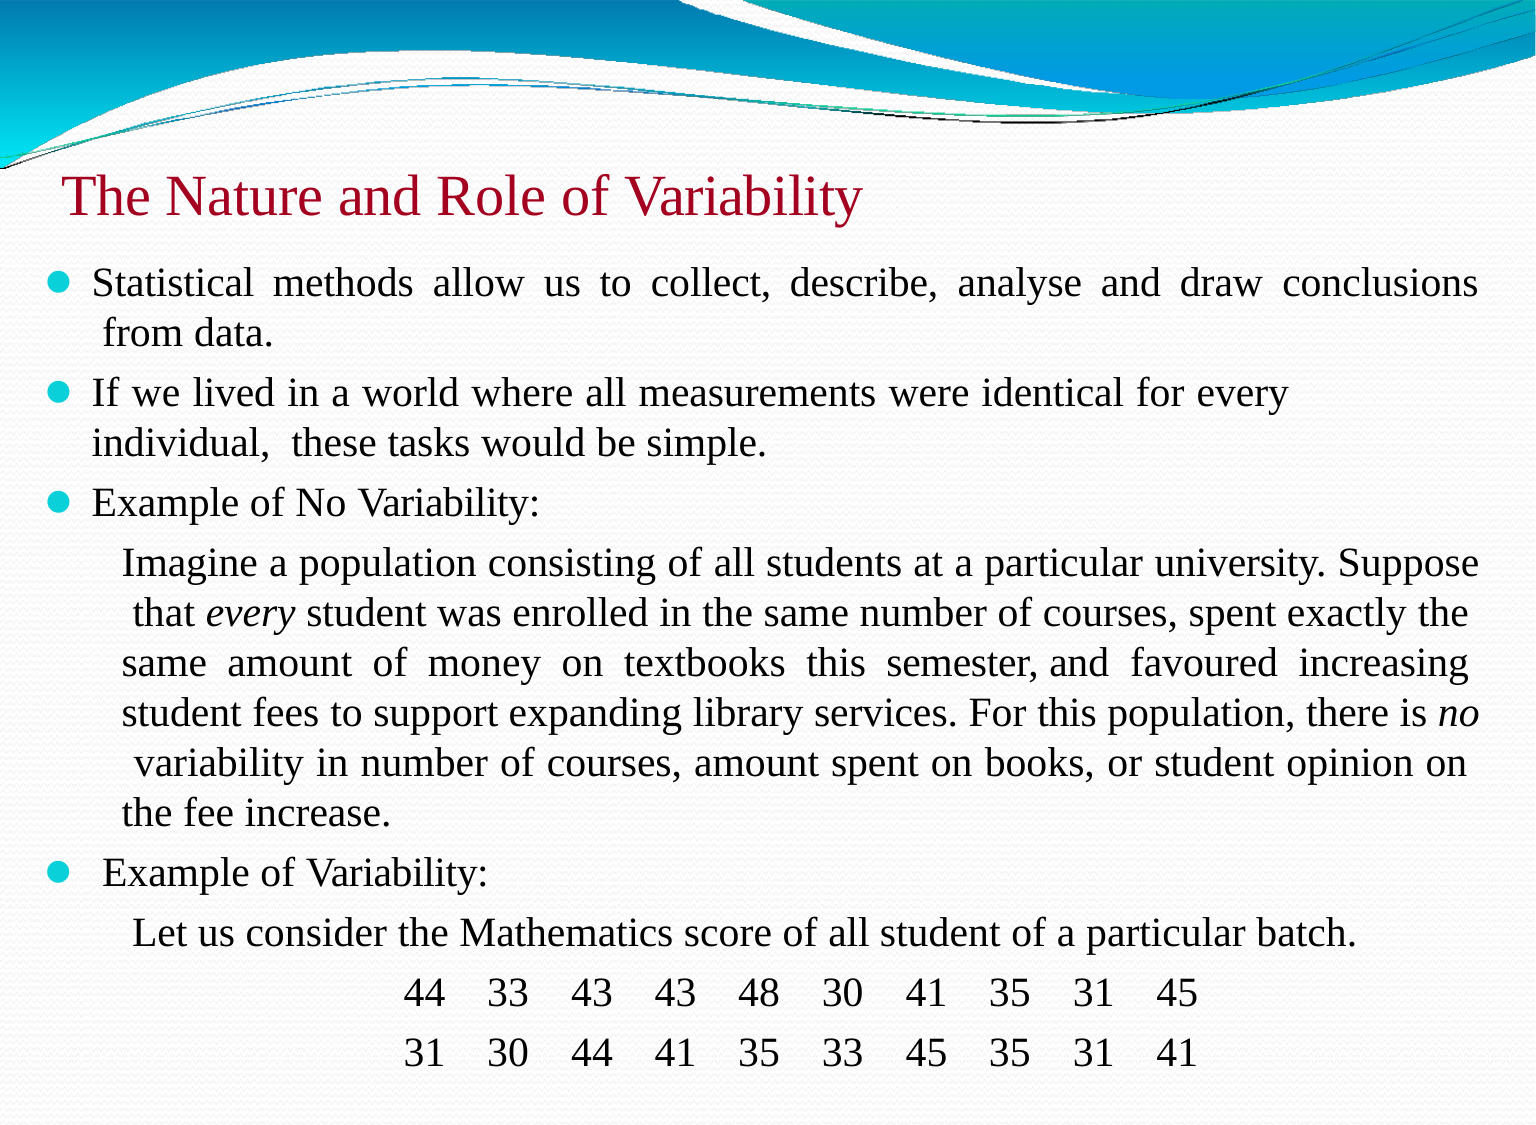

# The Nature and Role of Variability
Statistical methods allow us to collect, describe, analyse and draw conclusions  from data.
If we lived in a world where all measurements were identical for every individual,  these tasks would be simple.
Example of No Variability:
Imagine a population consisting of all students at a particular university. Suppose  that every student was enrolled in the same number of courses, spent exactly the  same amount of money on textbooks this semester, and favoured increasing  student fees to support expanding library services. For this population, there is no  variability in number of courses, amount spent on books, or student opinion on  the fee increase.
Example of Variability:
Let us consider the Mathematics score of all student of a particular batch.
44   33   43   43   48   30   41   35   31   45
31   30   44   41   35   33   45   35   31   41